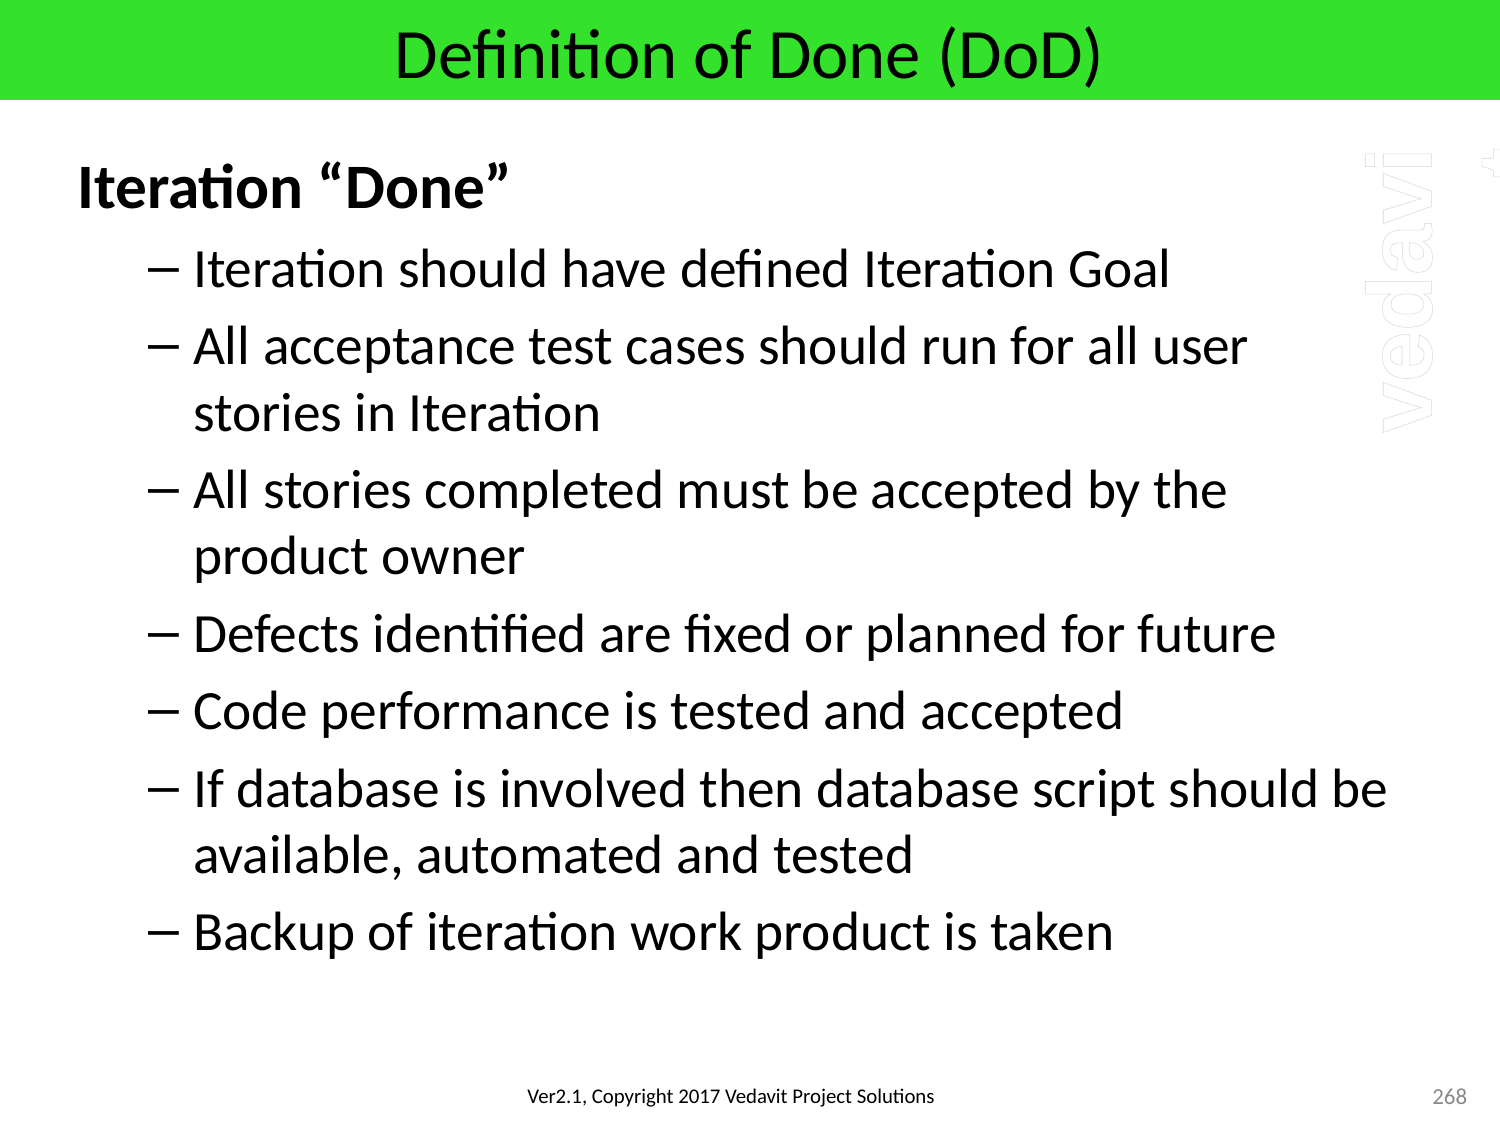

# Definition of Done (DoD)

Iteration “Done”
Iteration should have defined Iteration Goal
All acceptance test cases should run for all user stories in Iteration
All stories completed must be accepted by the product owner
Defects identified are fixed or planned for future
Code performance is tested and accepted
If database is involved then database script should be available, automated and tested
Backup of iteration work product is taken

268